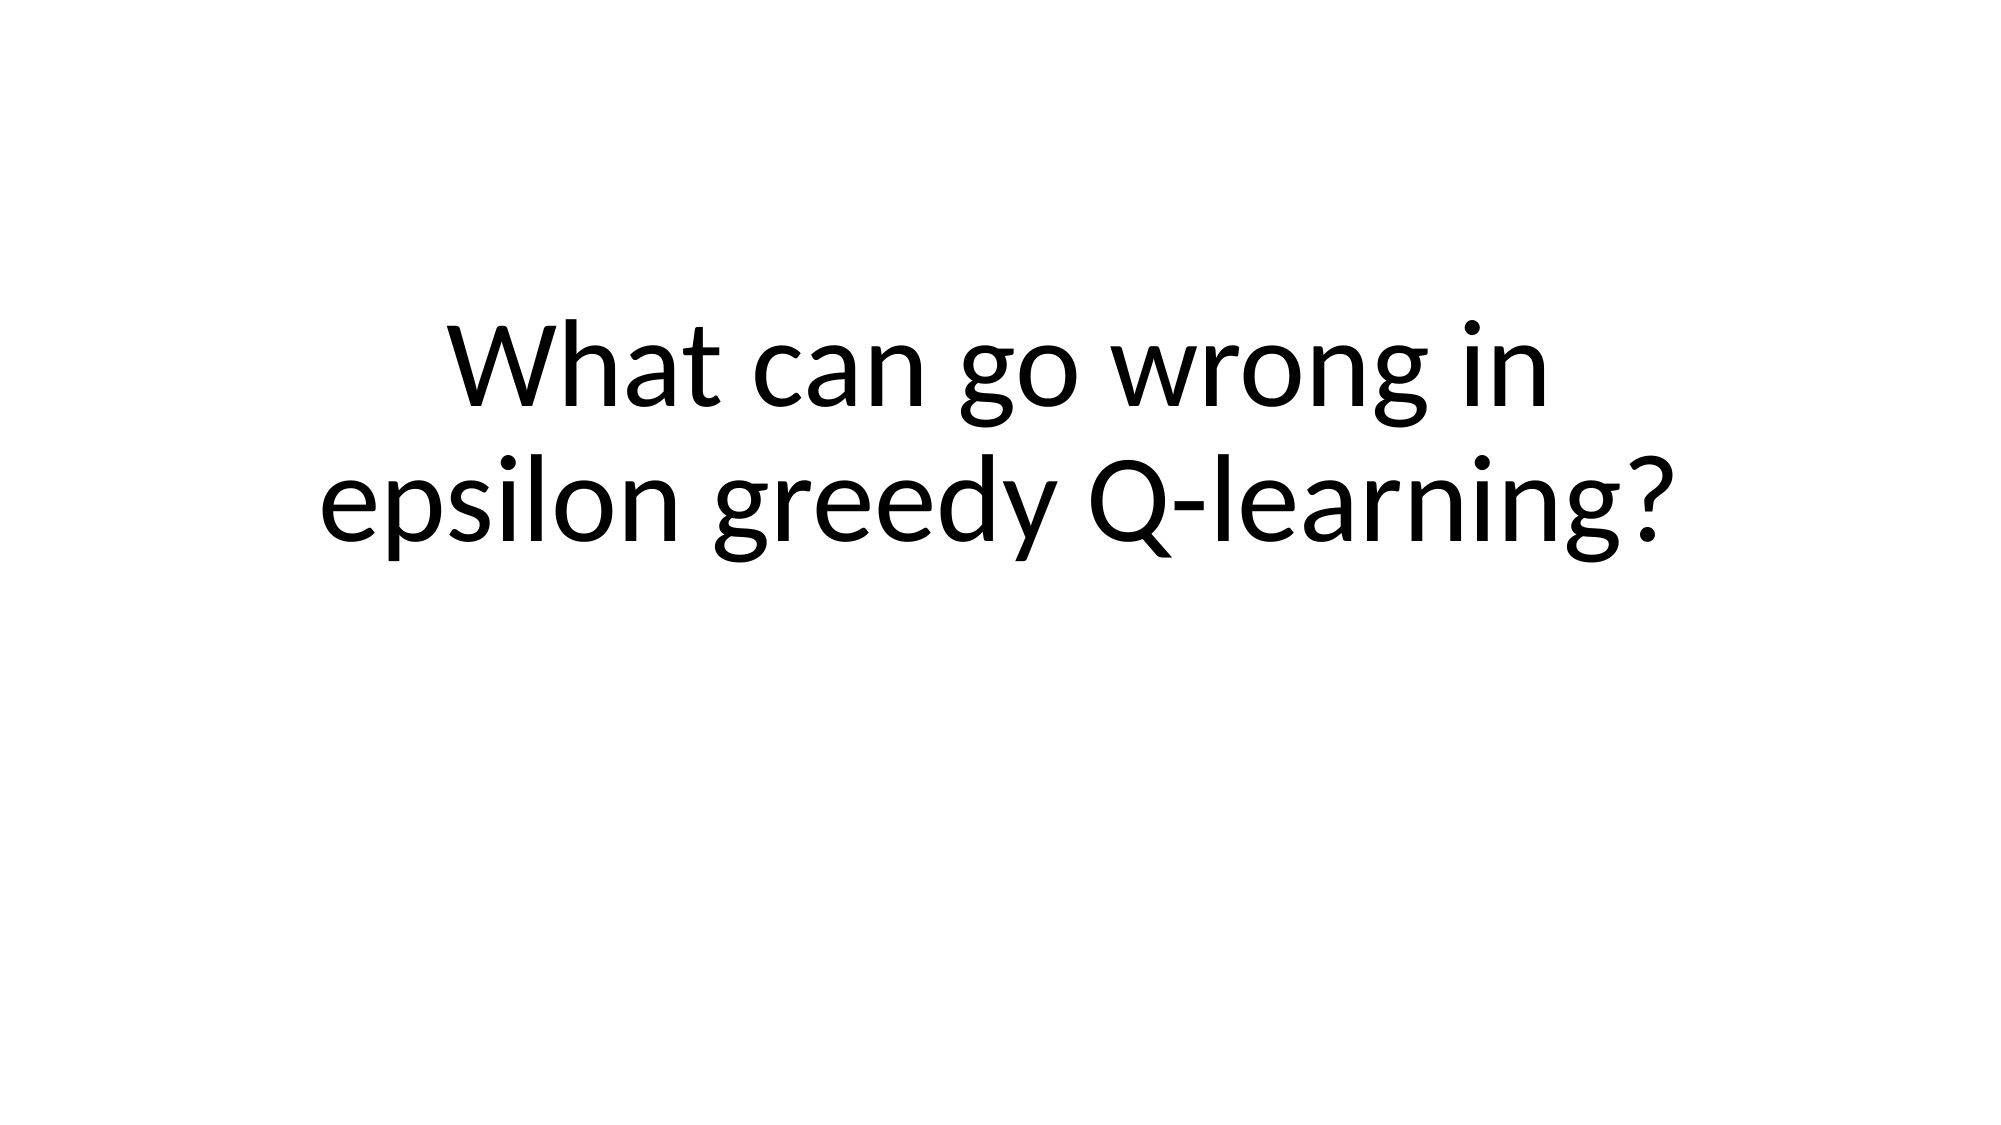

# What can go wrong in epsilon greedy Q-learning?